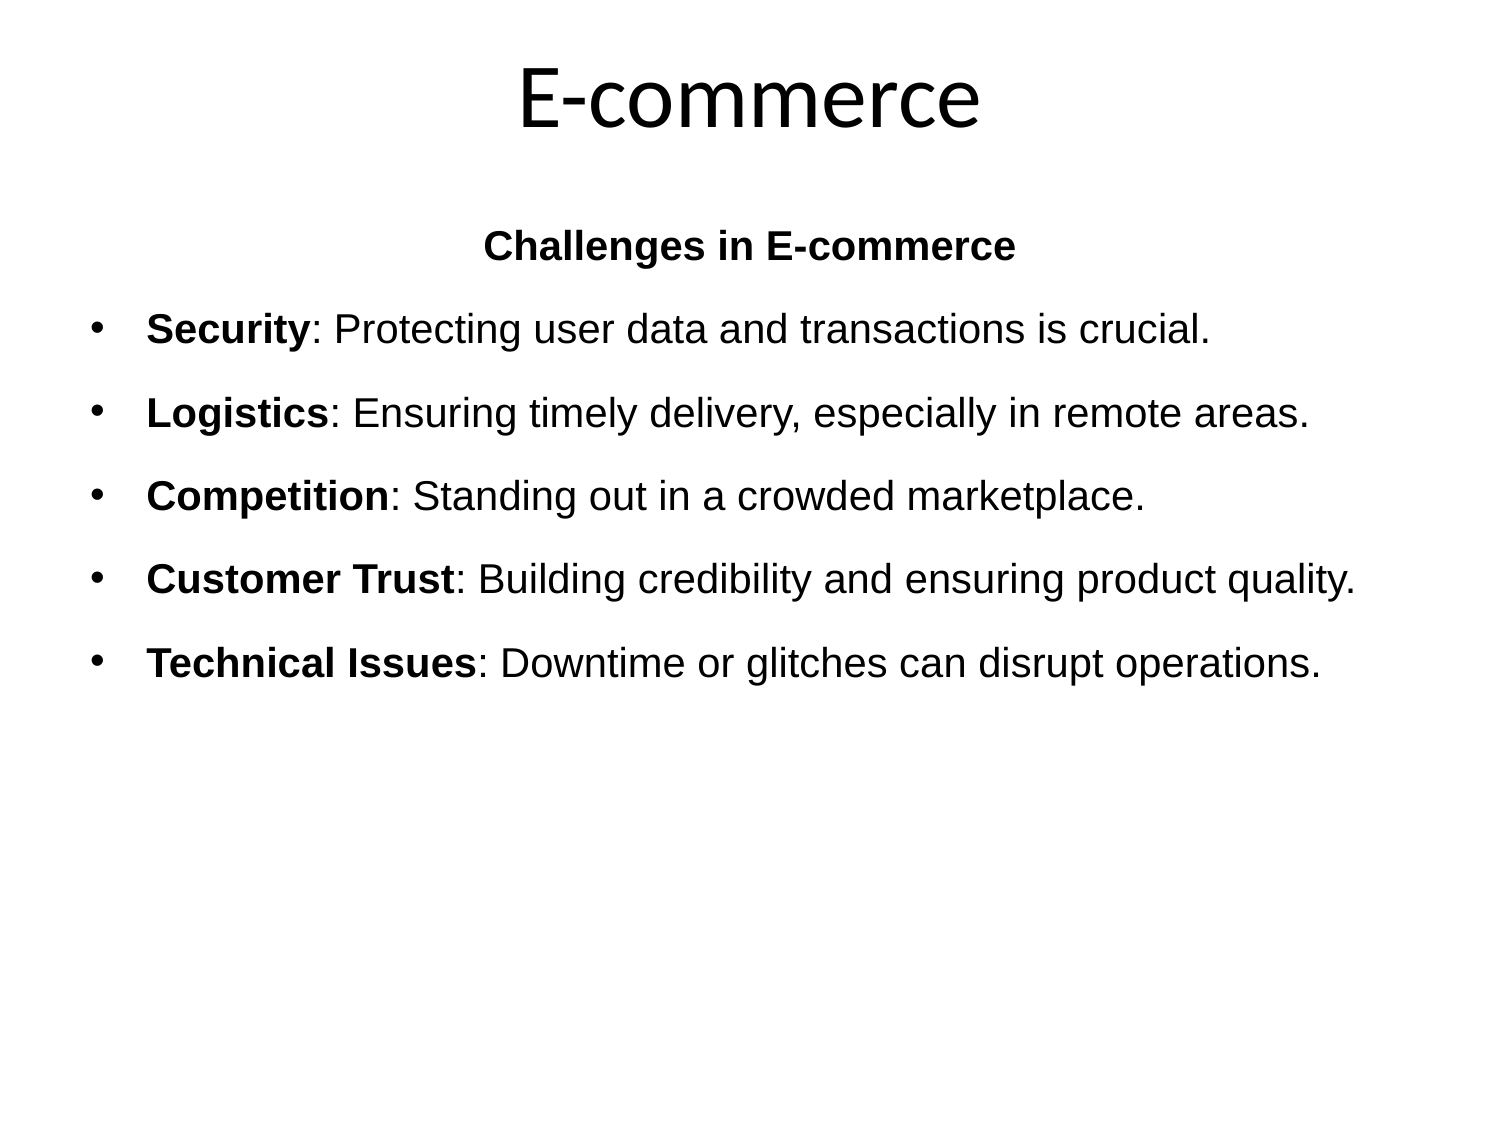

# E-commerce
Challenges in E-commerce
Security: Protecting user data and transactions is crucial.
Logistics: Ensuring timely delivery, especially in remote areas.
Competition: Standing out in a crowded marketplace.
Customer Trust: Building credibility and ensuring product quality.
Technical Issues: Downtime or glitches can disrupt operations.